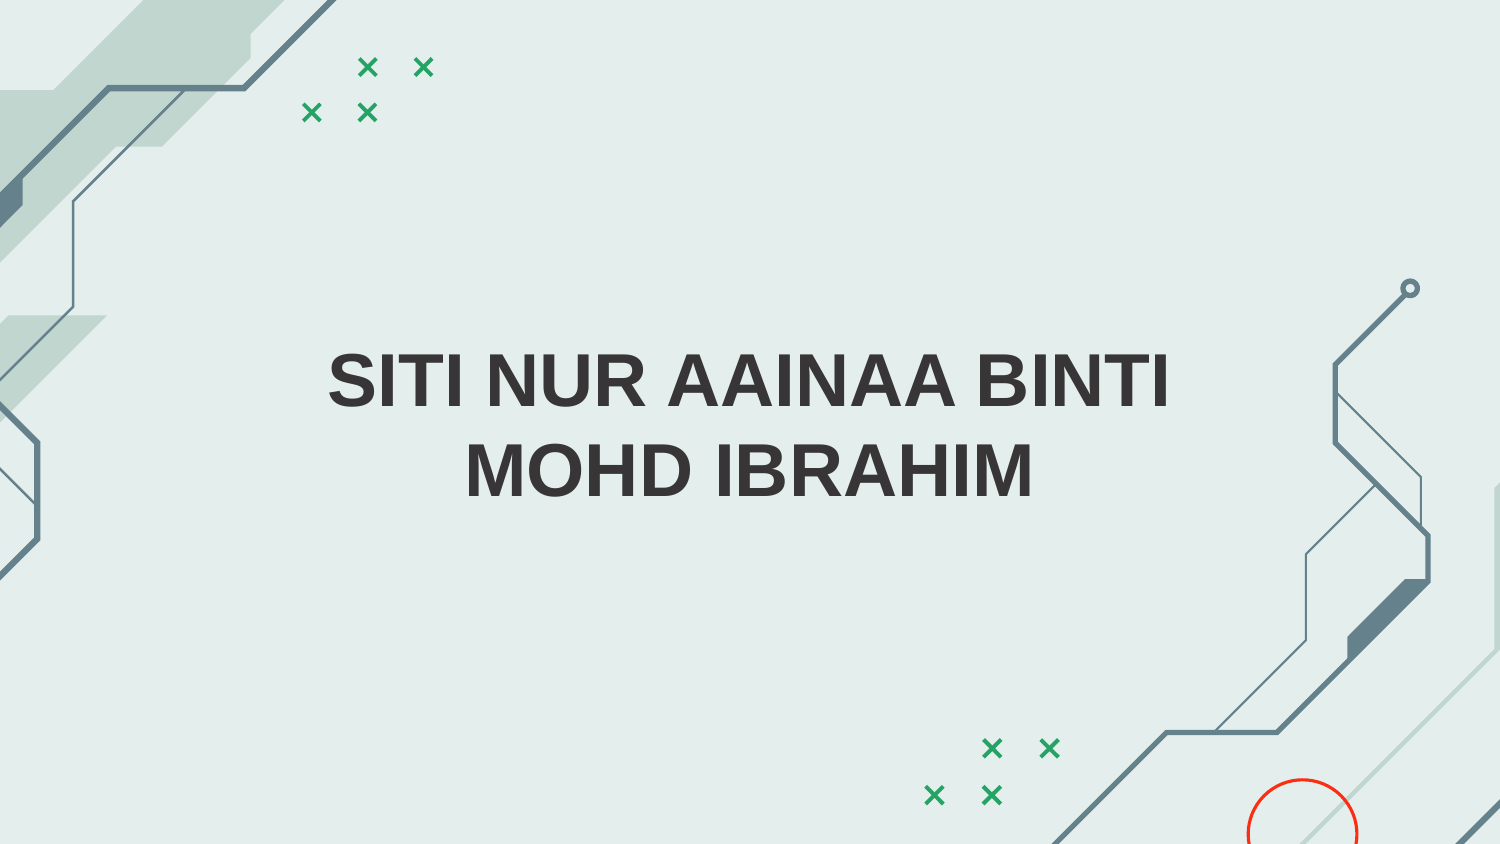

# SITI NUR AAINAA BINTI MOHD IBRAHIM